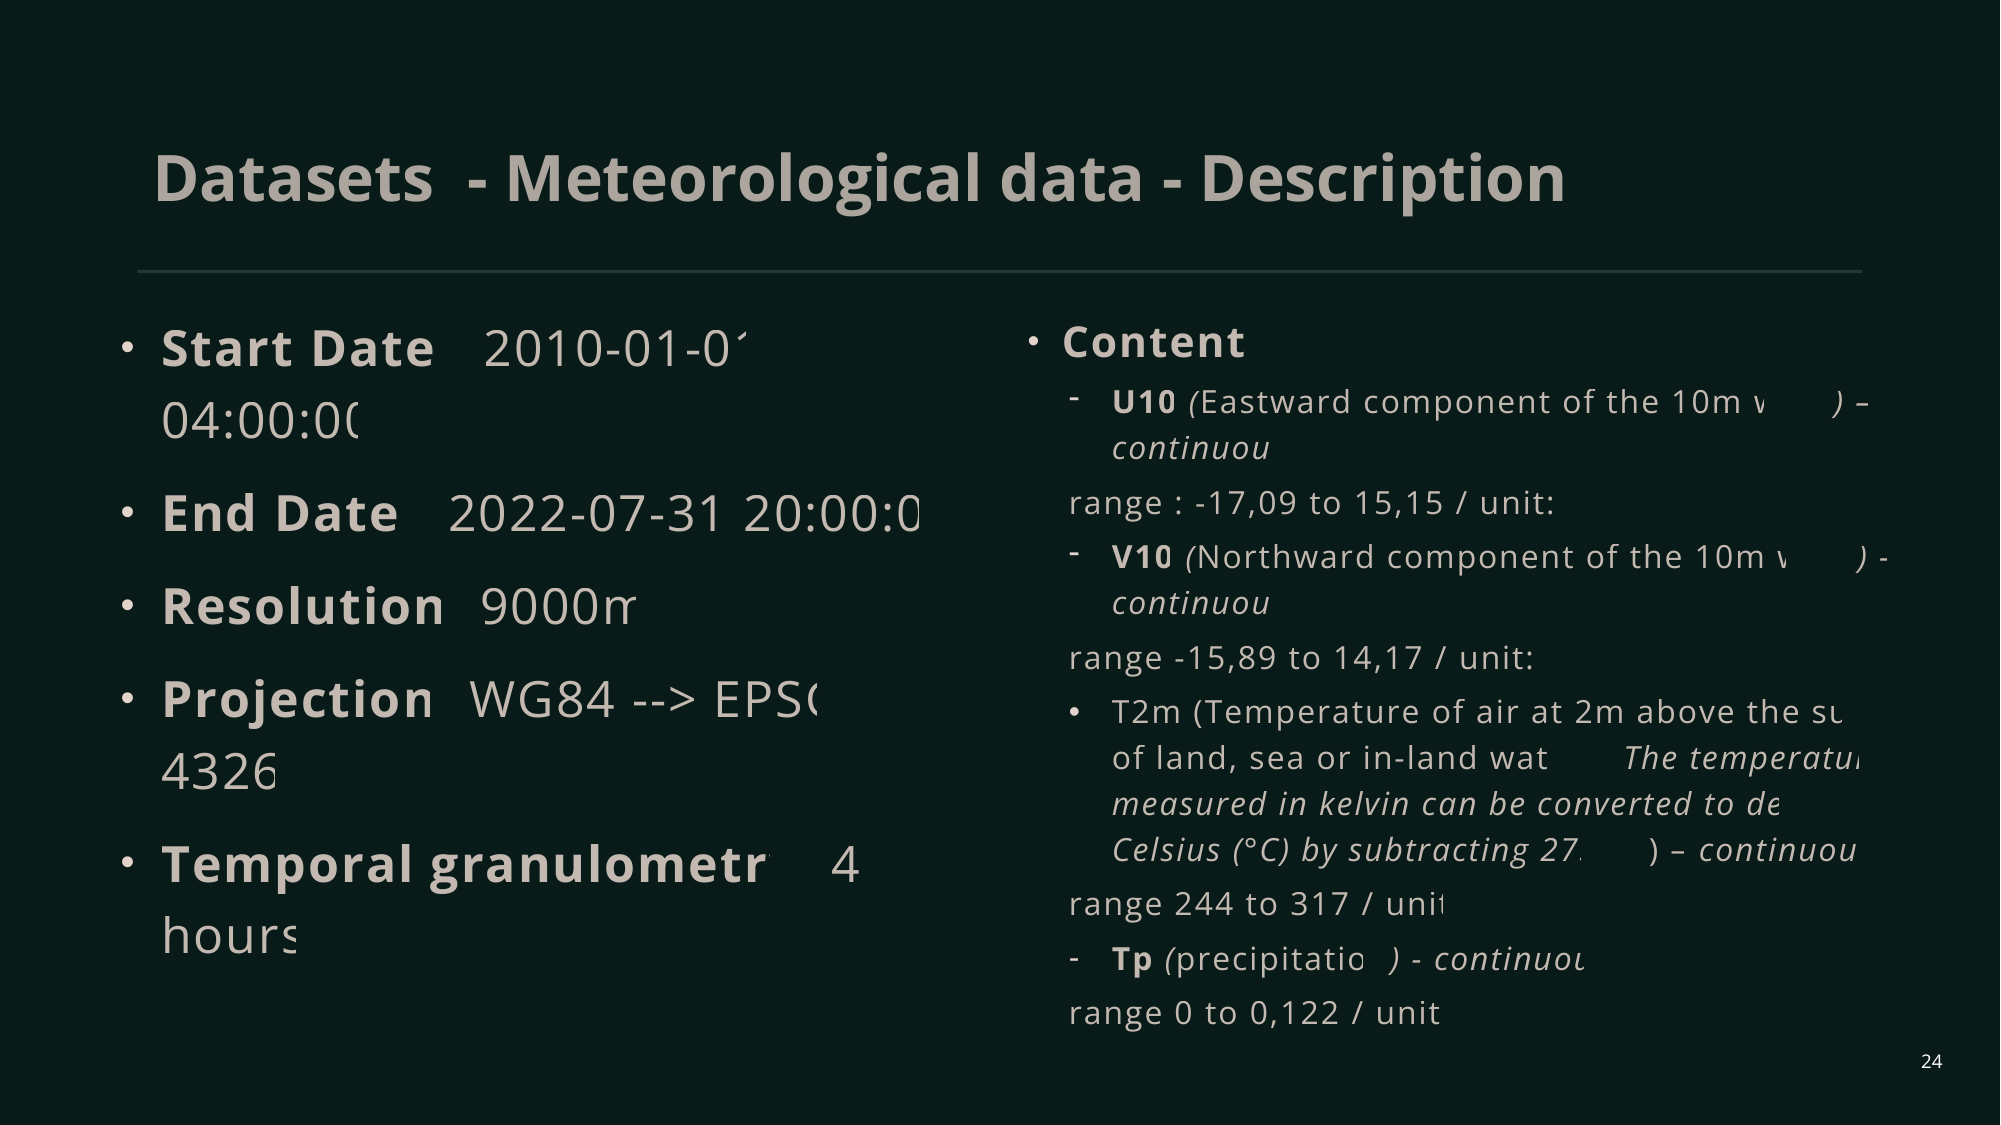

# Datasets  - Meteorological data - Description
Start Date : 2010-01-01 04:00:00
End Date : 2022-07-31 20:00:00
Resolution: 9000m
Projection: WG84 --> EPSG 4326
Temporal granulometry: 4 hours
Content:
U10 (Eastward component of the 10m wind) – continuous
	range : -17,09 to 15,15 / unit: m/s
V10 (Northward component of the 10m wind) - continuous
	range -15,89 to 14,17 / unit: m/s
T2m (Temperature of air at 2m above the surface of land, sea or in-land waters. The temperature measured in kelvin can be converted to degrees Celsius (°C) by subtracting 273.15) – continuous
	range 244 to 317 / unit: K
Tp (precipitation) - continuous
	range 0 to 0,122 / unit: m
24